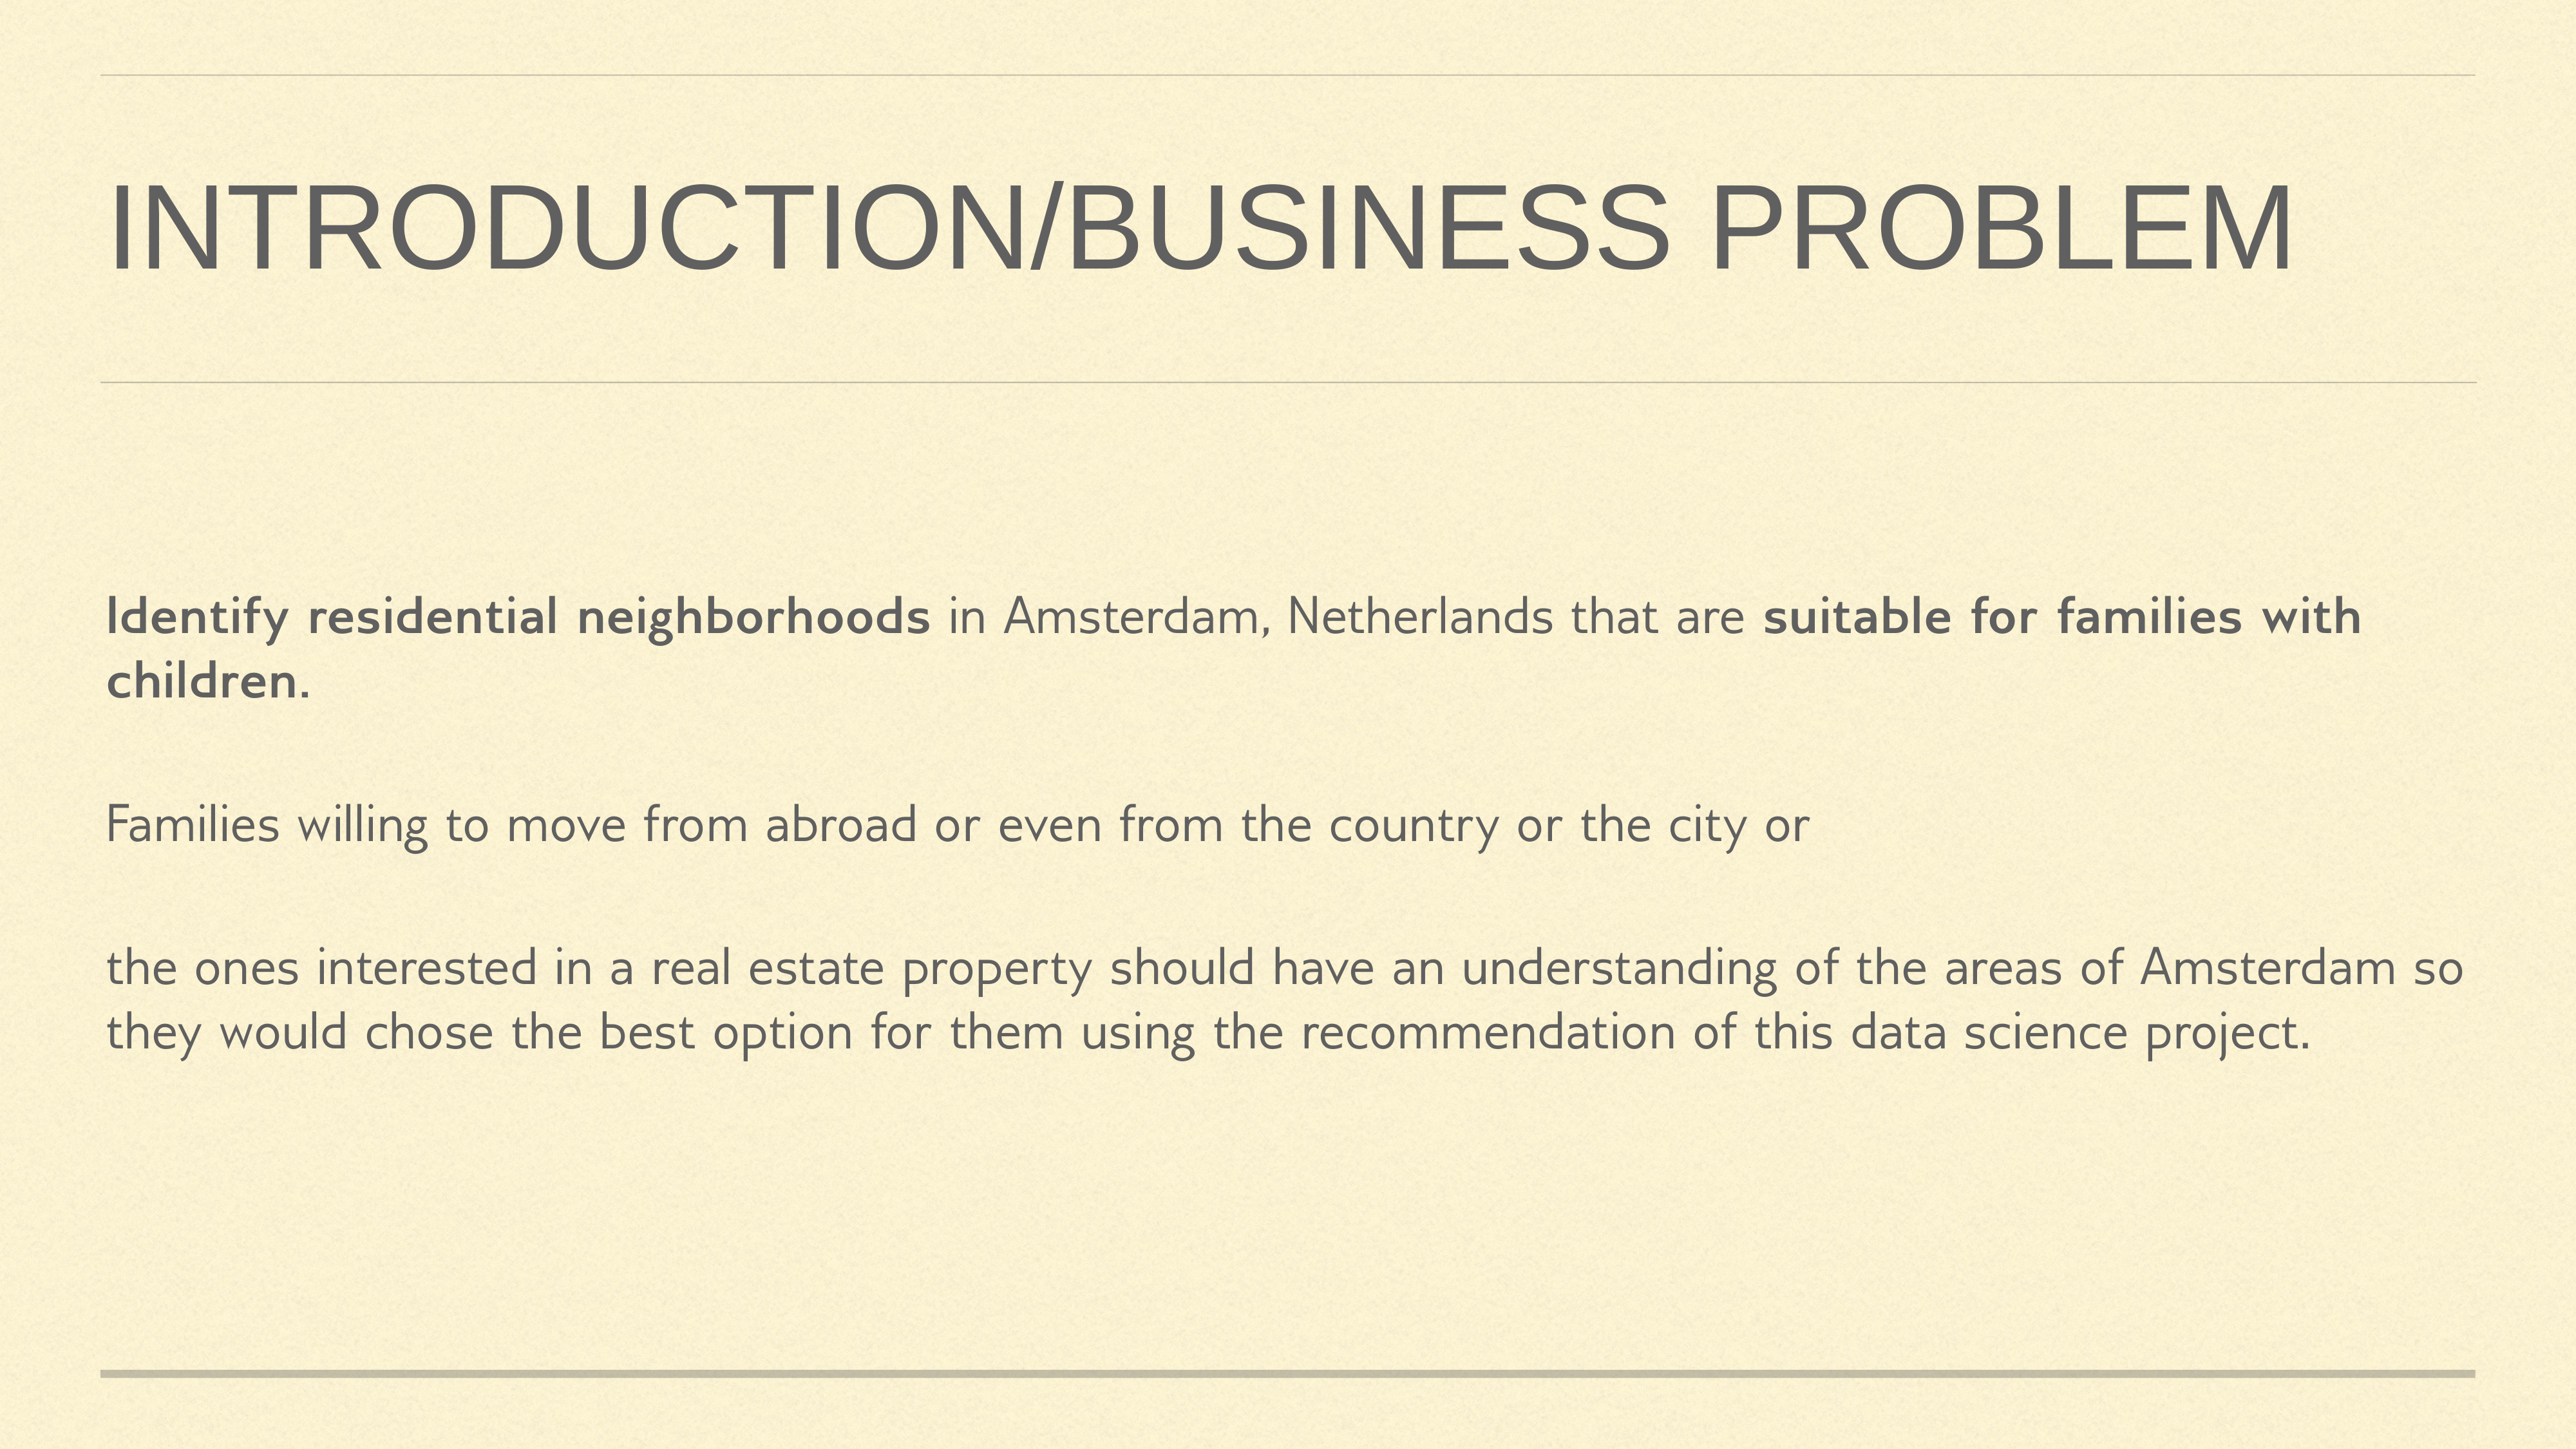

# Introduction/business problem
Identify residential neighborhoods in Amsterdam, Netherlands that are suitable for families with children.
Families willing to move from abroad or even from the country or the city or
the ones interested in a real estate property should have an understanding of the areas of Amsterdam so they would chose the best option for them using the recommendation of this data science project.